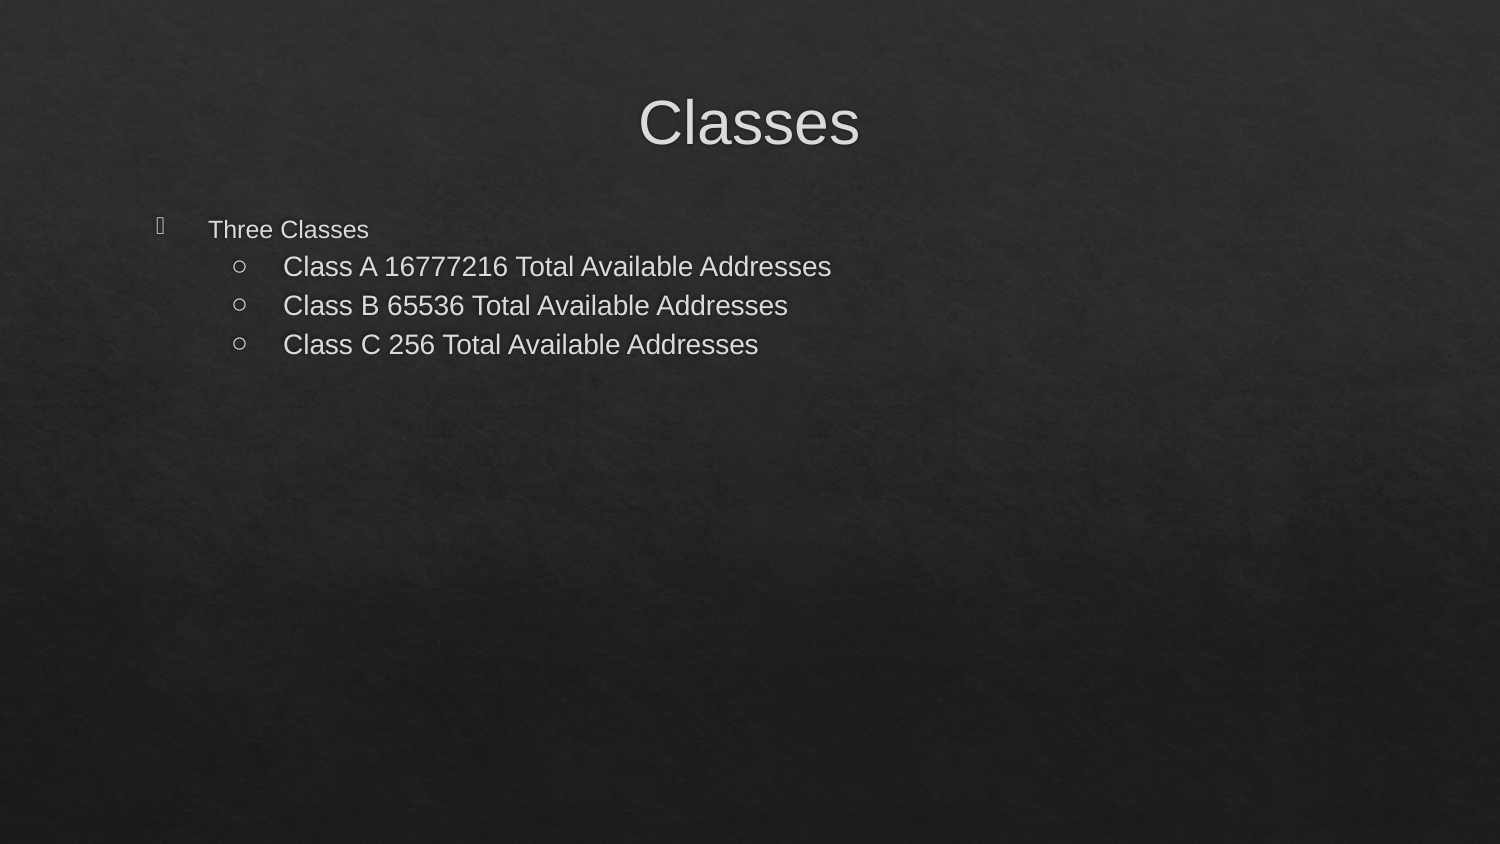

# Classes
Three Classes
Class A 16777216 Total Available Addresses
Class B 65536 Total Available Addresses
Class C 256 Total Available Addresses